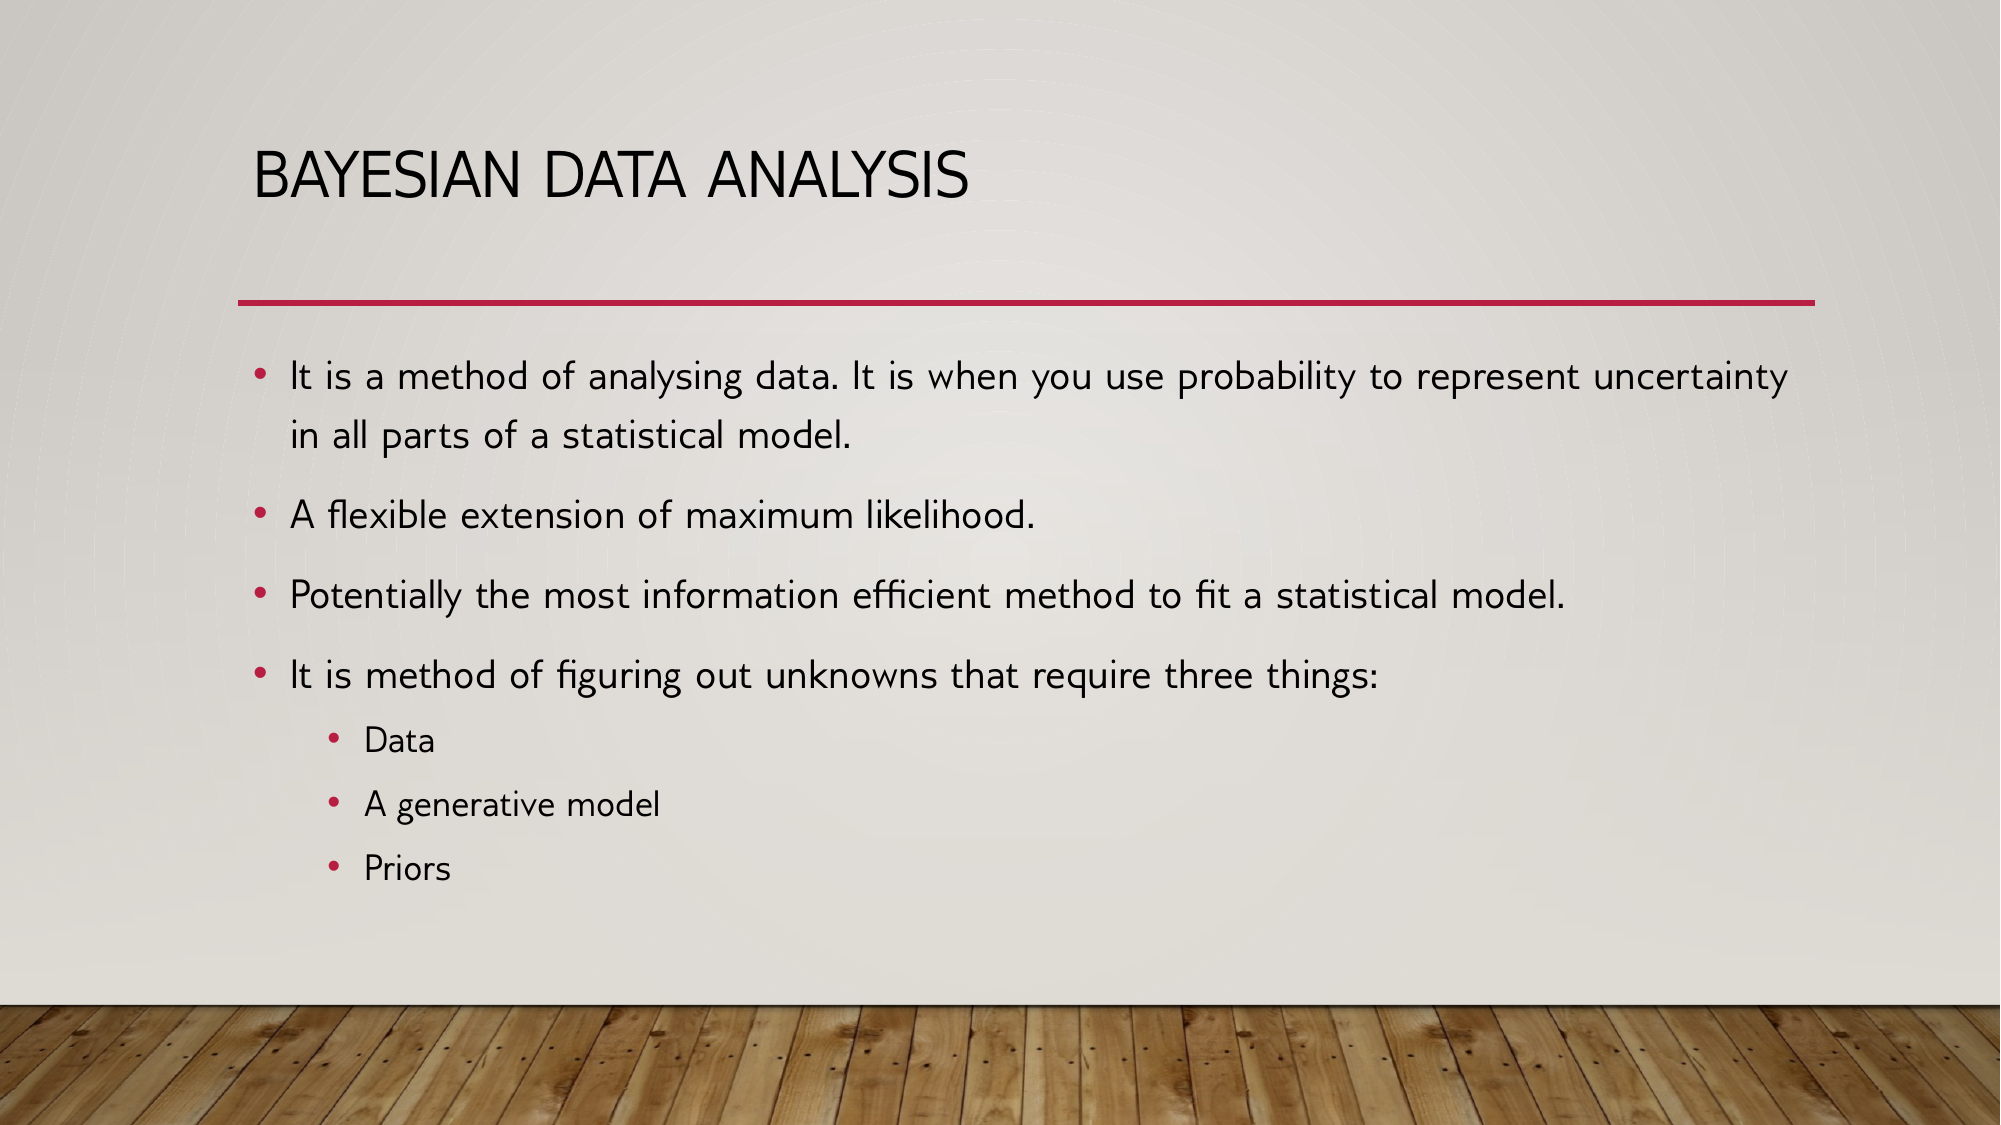

# Bayesian Data Analysis
It is a method of analysing data. It is when you use probability to represent uncertainty in all parts of a statistical model.
A flexible extension of maximum likelihood.
Potentially the most information efficient method to fit a statistical model.
It is method of figuring out unknowns that require three things:
Data
A generative model
Priors